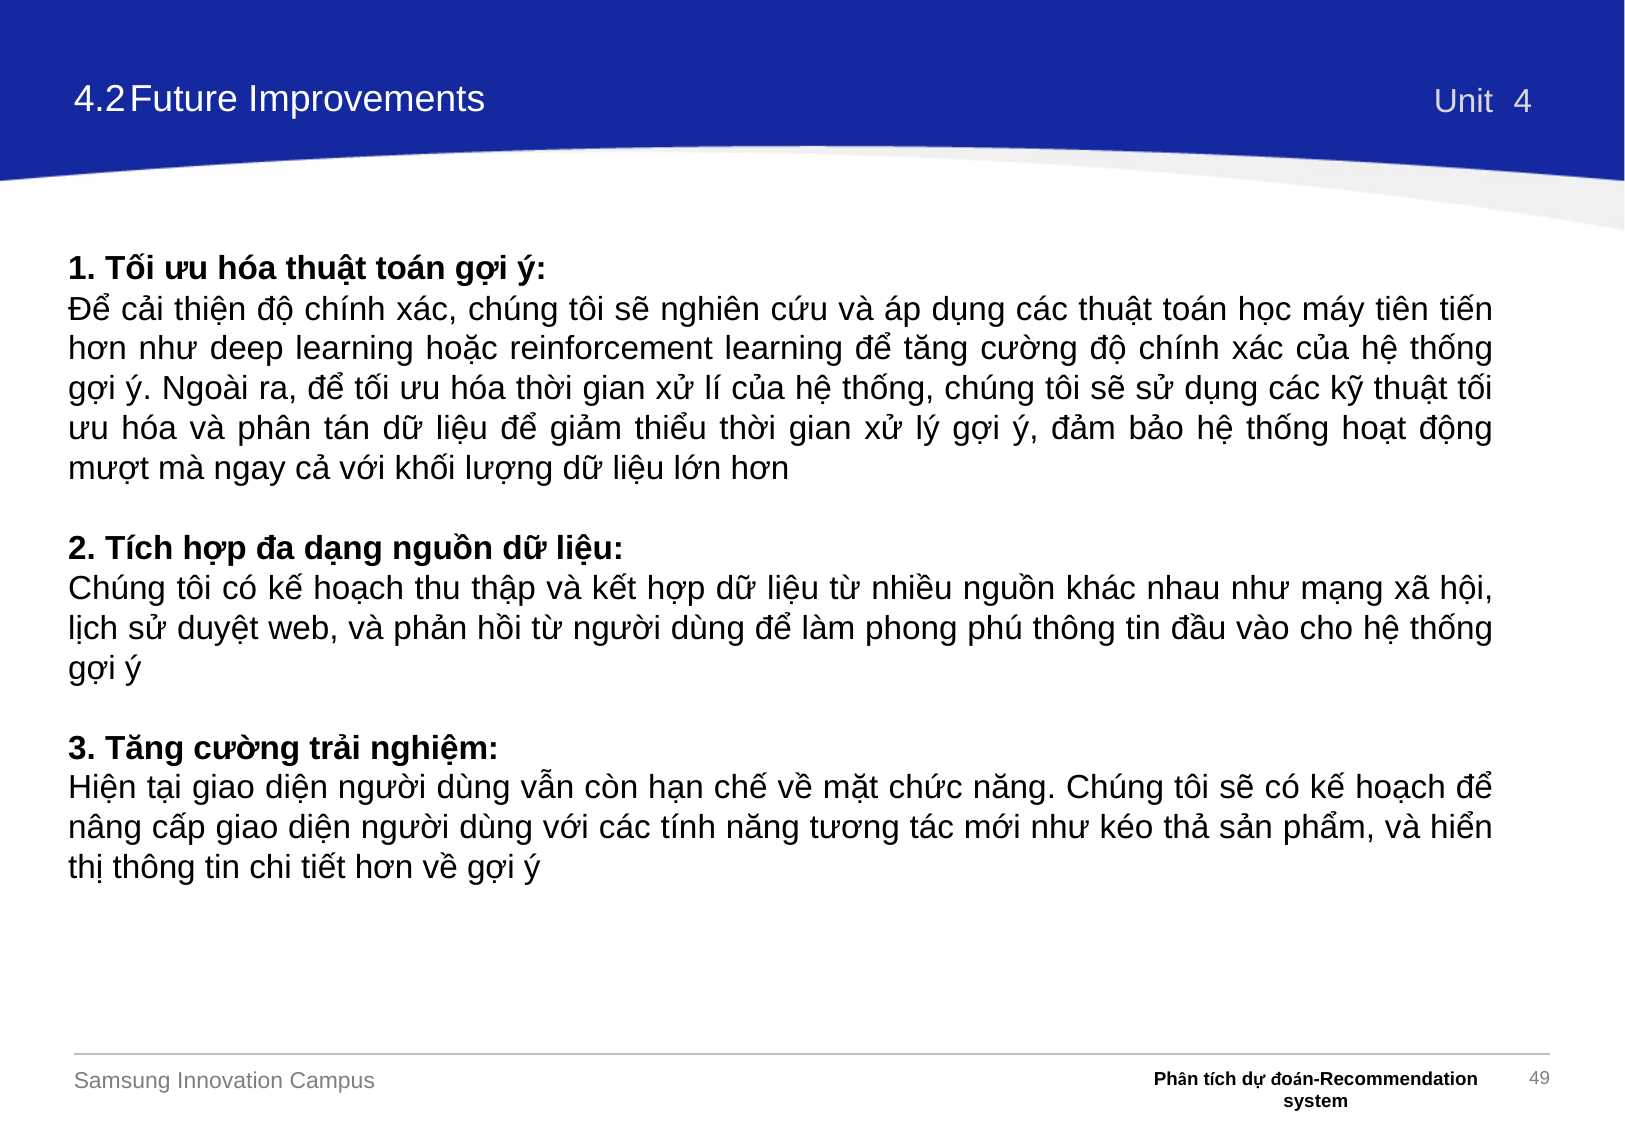

4.2
Future Improvements
Unit
4
1. Tối ưu hóa thuật toán gợi ý:
Để cải thiện độ chính xác, chúng tôi sẽ nghiên cứu và áp dụng các thuật toán học máy tiên tiến hơn như deep learning hoặc reinforcement learning để tăng cường độ chính xác của hệ thống gợi ý. Ngoài ra, để tối ưu hóa thời gian xử lí của hệ thống, chúng tôi sẽ sử dụng các kỹ thuật tối ưu hóa và phân tán dữ liệu để giảm thiểu thời gian xử lý gợi ý, đảm bảo hệ thống hoạt động mượt mà ngay cả với khối lượng dữ liệu lớn hơn

2. Tích hợp đa dạng nguồn dữ liệu:
Chúng tôi có kế hoạch thu thập và kết hợp dữ liệu từ nhiều nguồn khác nhau như mạng xã hội, lịch sử duyệt web, và phản hồi từ người dùng để làm phong phú thông tin đầu vào cho hệ thống gợi ý

3. Tăng cường trải nghiệm:
Hiện tại giao diện người dùng vẫn còn hạn chế về mặt chức năng. Chúng tôi sẽ có kế hoạch để nâng cấp giao diện người dùng với các tính năng tương tác mới như kéo thả sản phẩm, và hiển thị thông tin chi tiết hơn về gợi ý